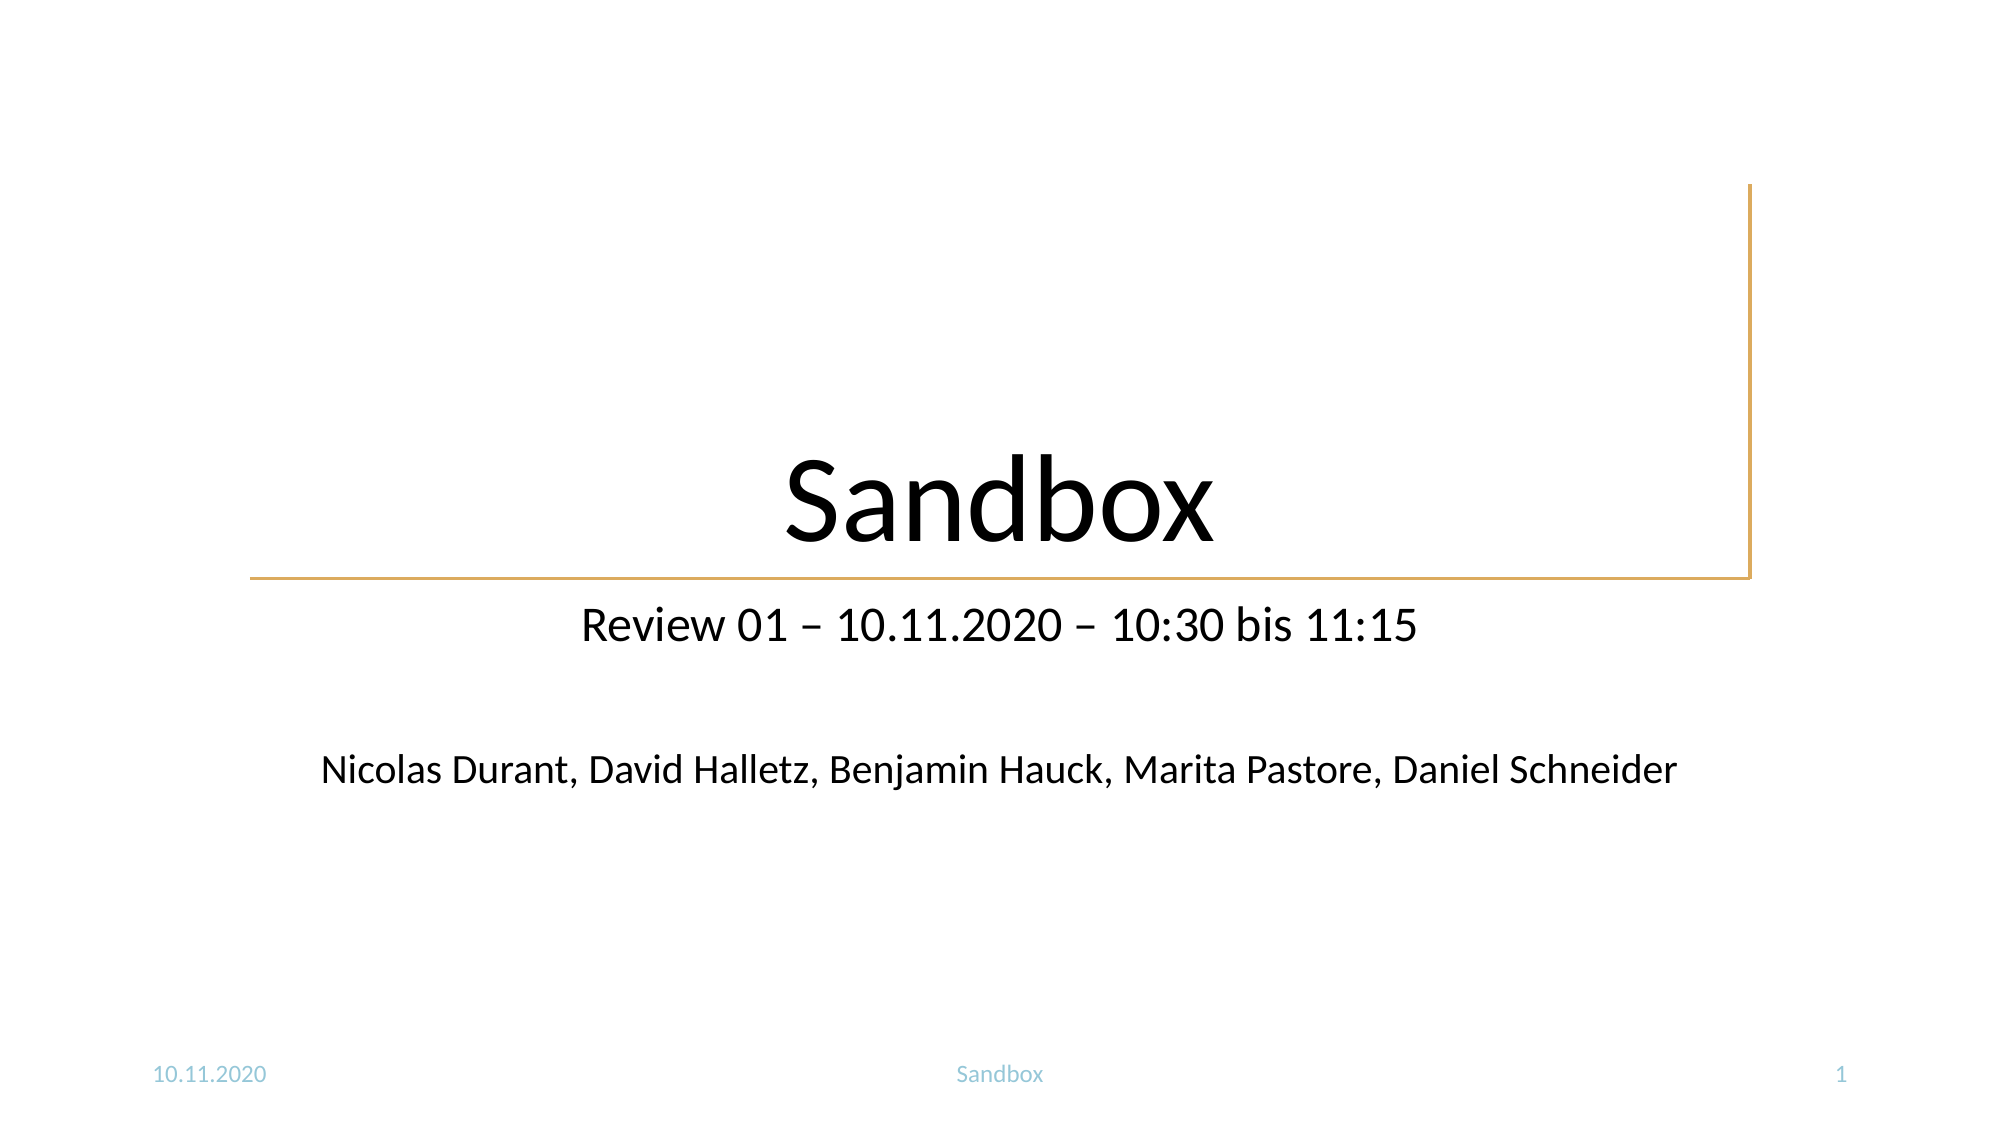

# Sandbox
Review 01 – 10.11.2020 – 10:30 bis 11:15

Nicolas Durant, David Halletz, Benjamin Hauck, Marita Pastore, Daniel Schneider
10.11.2020
Sandbox
1